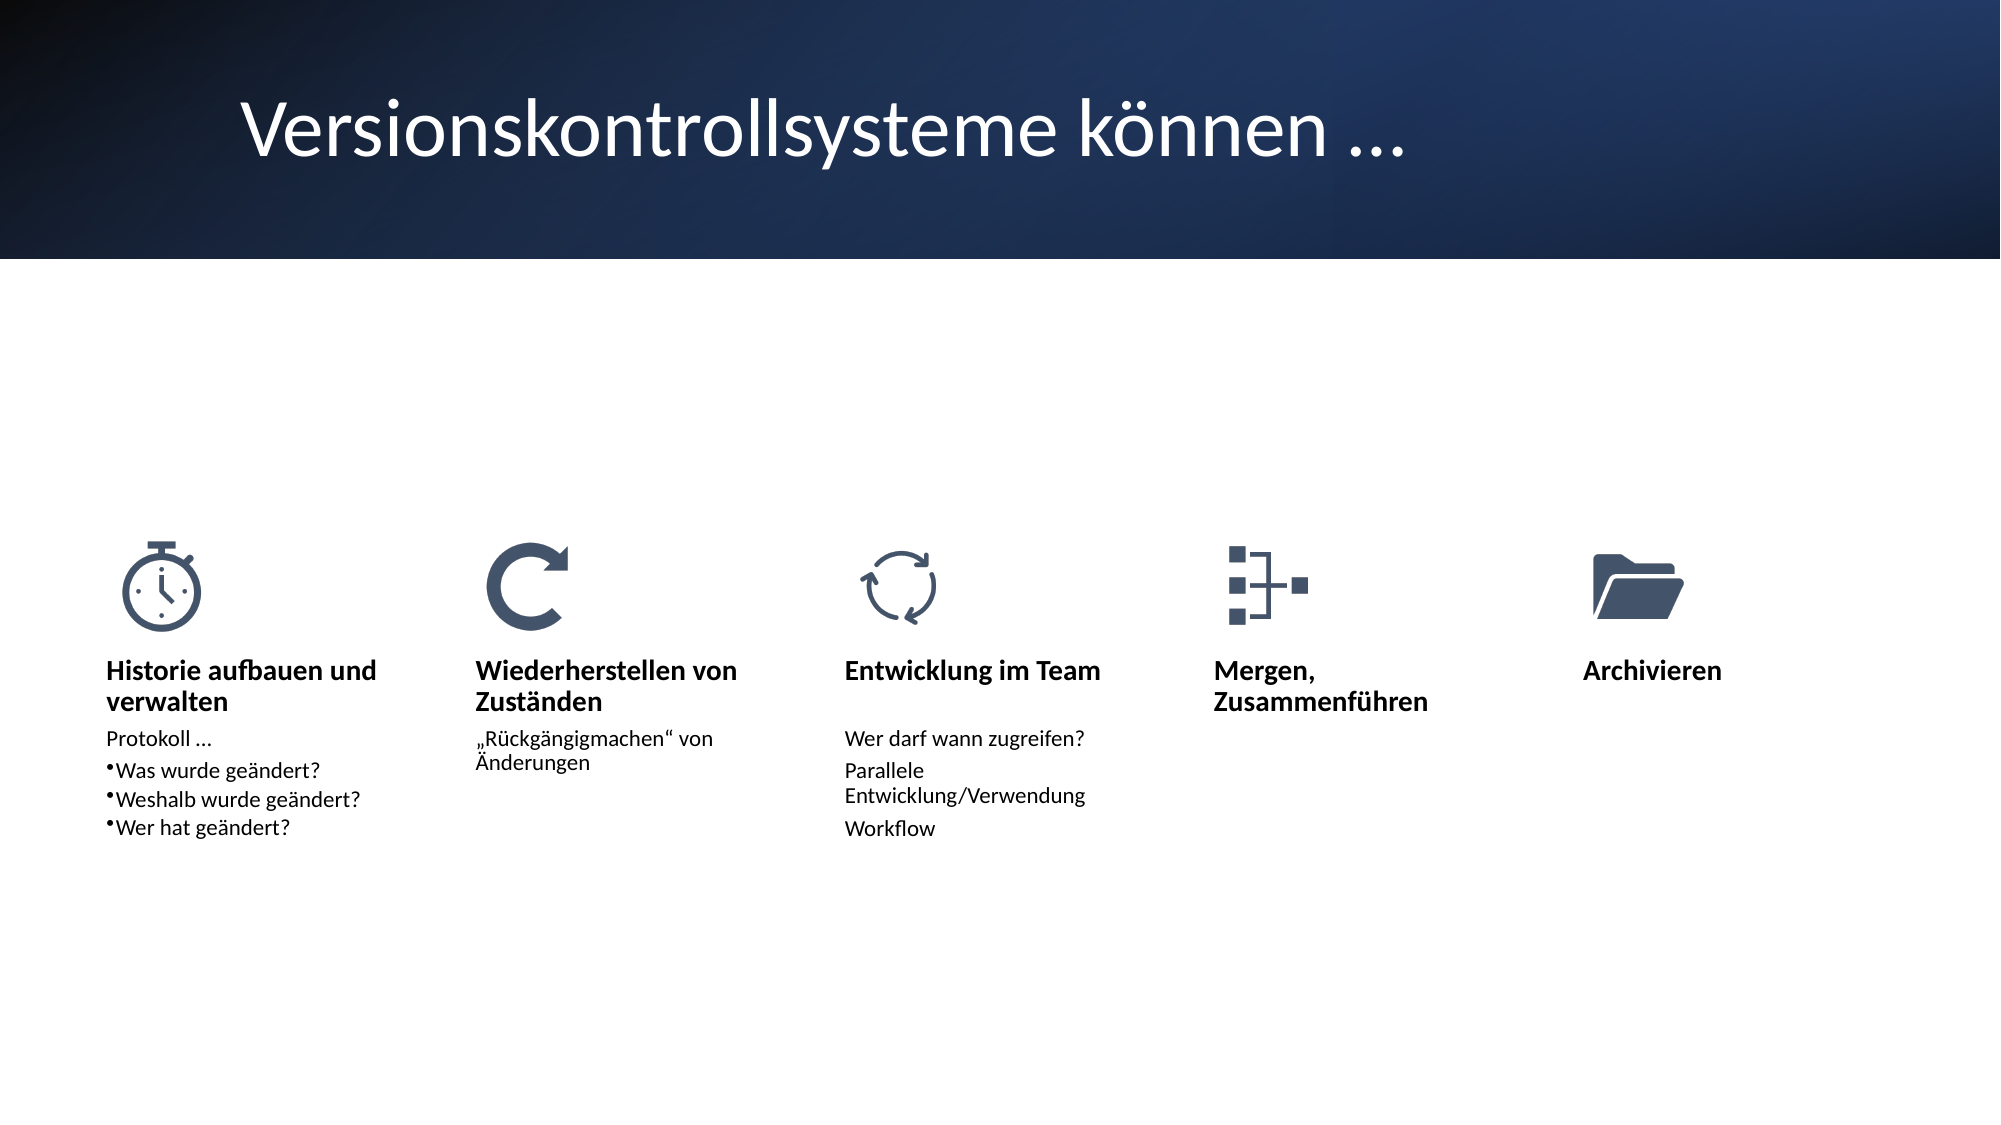

# Versionskontrollsysteme können …
Historie aufbauen und verwalten
Protokoll …
Was wurde geändert?
Weshalb wurde geändert?
Wer hat geändert?
Wiederherstellen von Zuständen
„Rückgängigmachen“ von Änderungen
Entwicklung im Team
Wer darf wann zugreifen?
Parallele Entwicklung/Verwendung
Workflow
Mergen, Zusammenführen
Archivieren